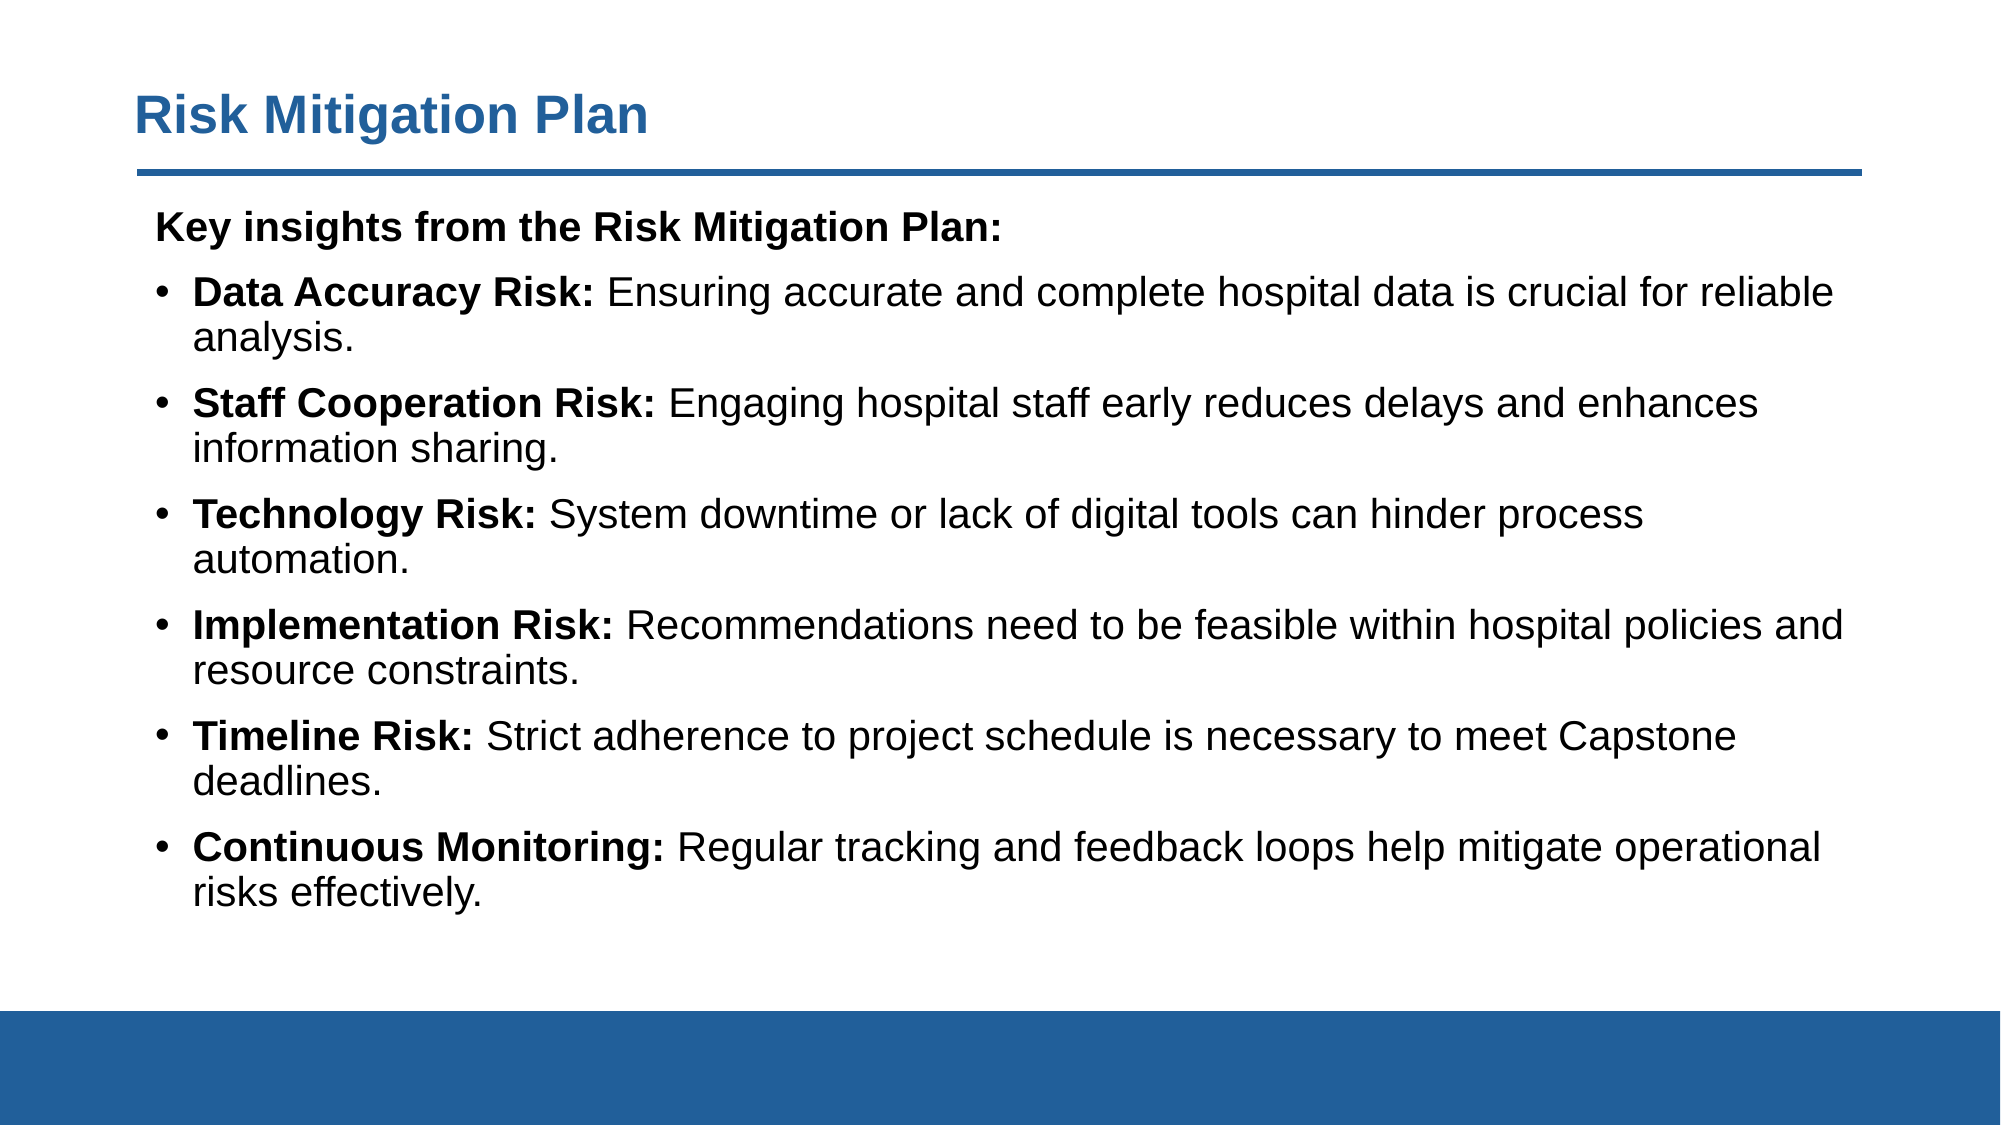

# Risk Mitigation Plan
Key insights from the Risk Mitigation Plan:
Data Accuracy Risk: Ensuring accurate and complete hospital data is crucial for reliable analysis.
Staff Cooperation Risk: Engaging hospital staff early reduces delays and enhances information sharing.
Technology Risk: System downtime or lack of digital tools can hinder process automation.
Implementation Risk: Recommendations need to be feasible within hospital policies and resource constraints.
Timeline Risk: Strict adherence to project schedule is necessary to meet Capstone deadlines.
Continuous Monitoring: Regular tracking and feedback loops help mitigate operational risks effectively.